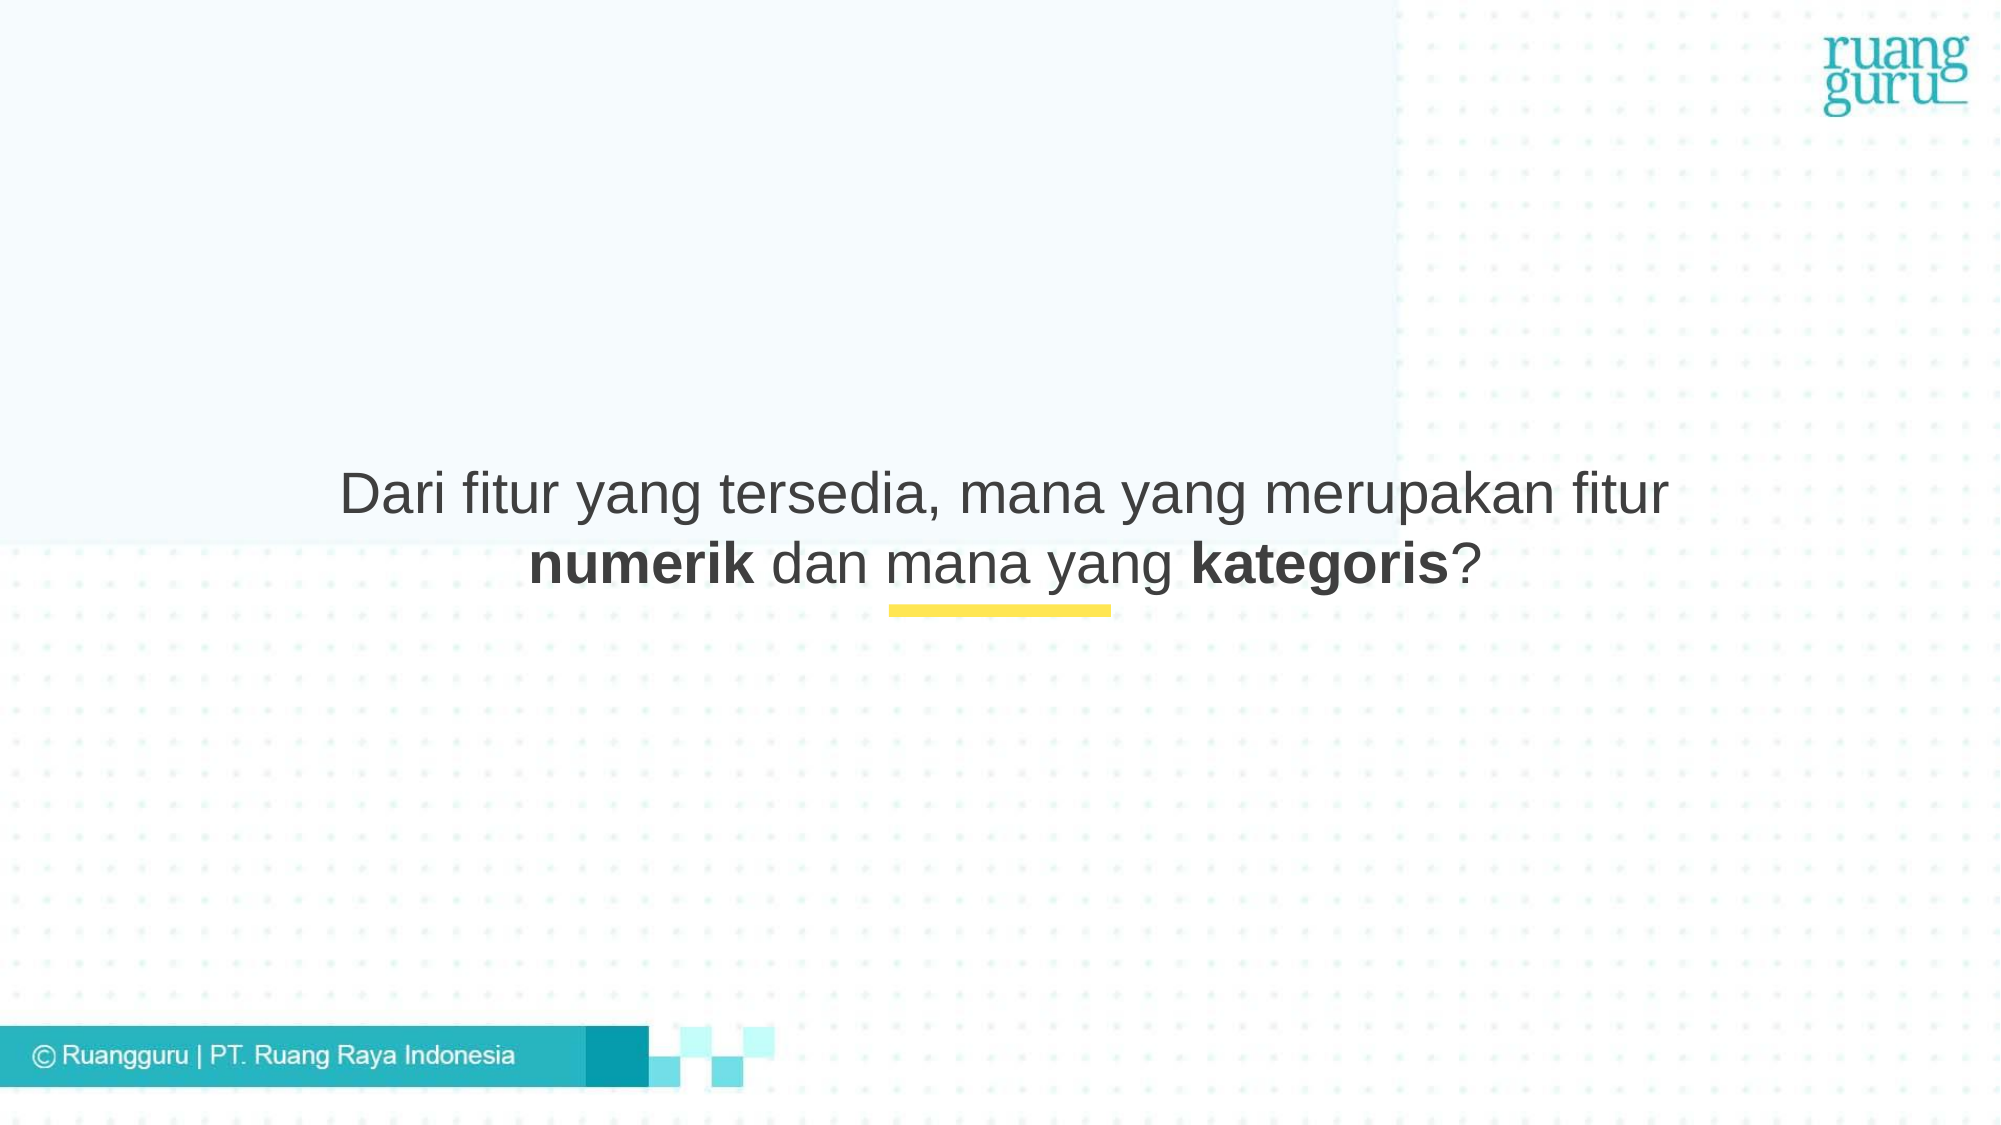

Dari fitur yang tersedia, mana yang merupakan fitur numerik dan mana yang kategoris?